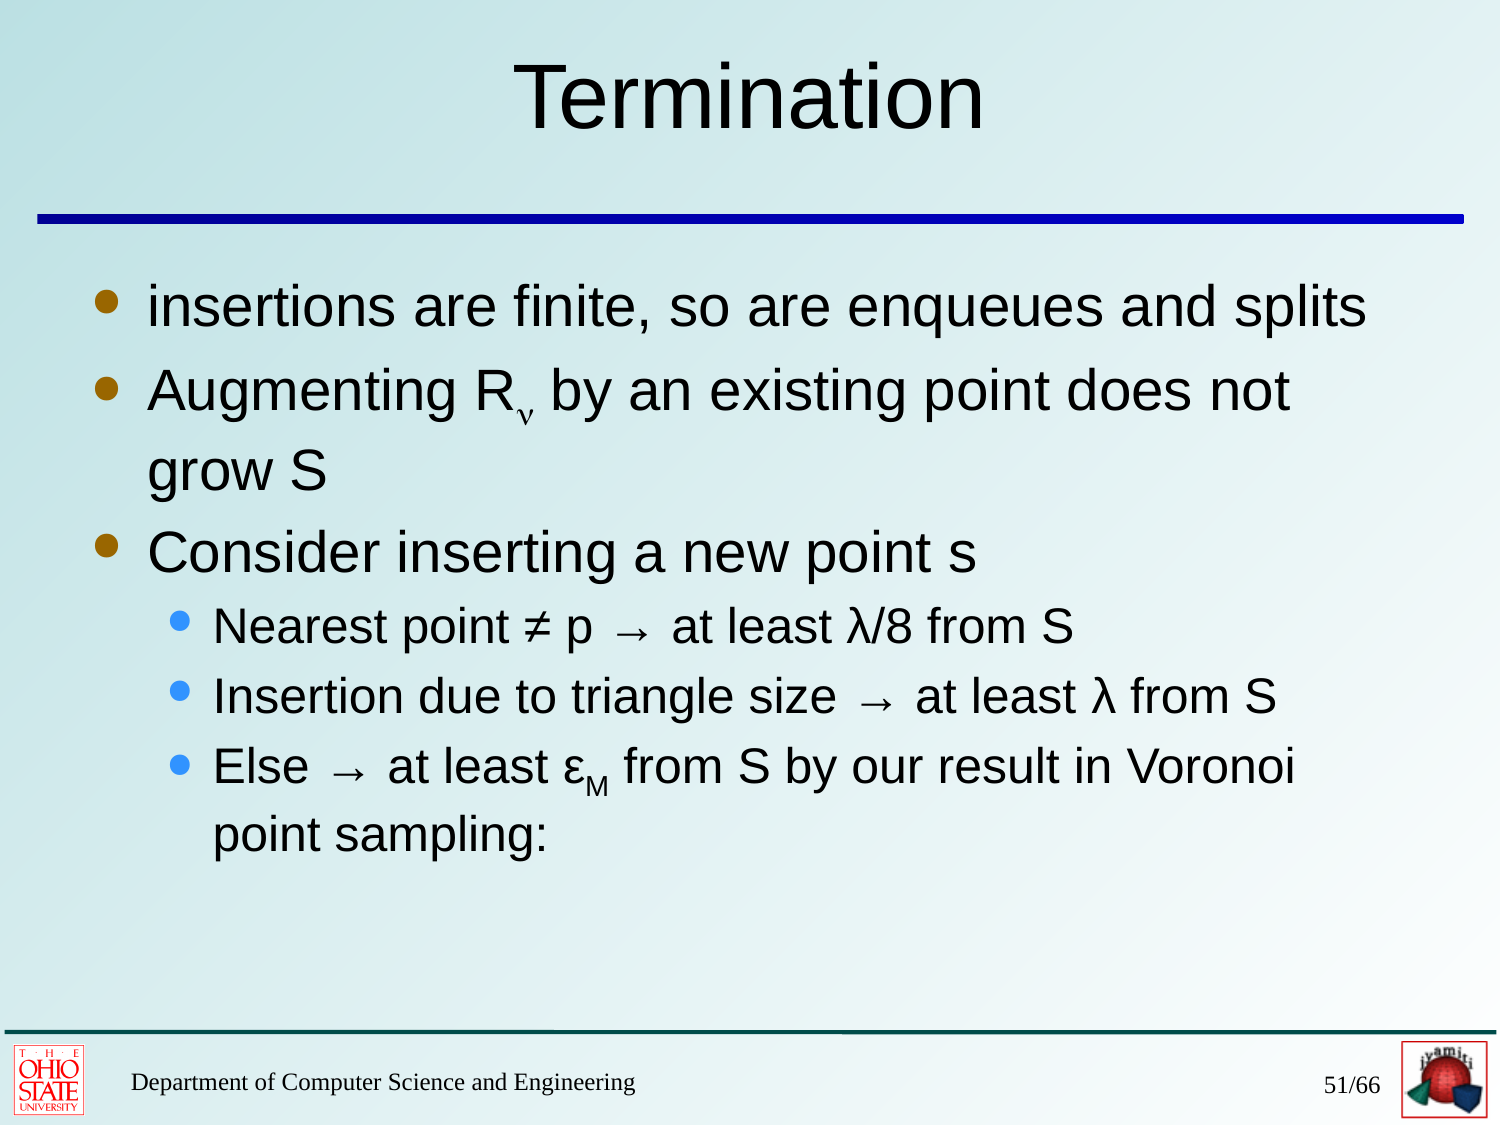

# Termination
insertions are finite, so are enqueues and splits
Augmenting Rν by an existing point does not grow S
Consider inserting a new point s
Nearest point ≠ p → at least λ/8 from S
Insertion due to triangle size → at least λ from S
Else → at least εM from S by our result in Voronoi point sampling: